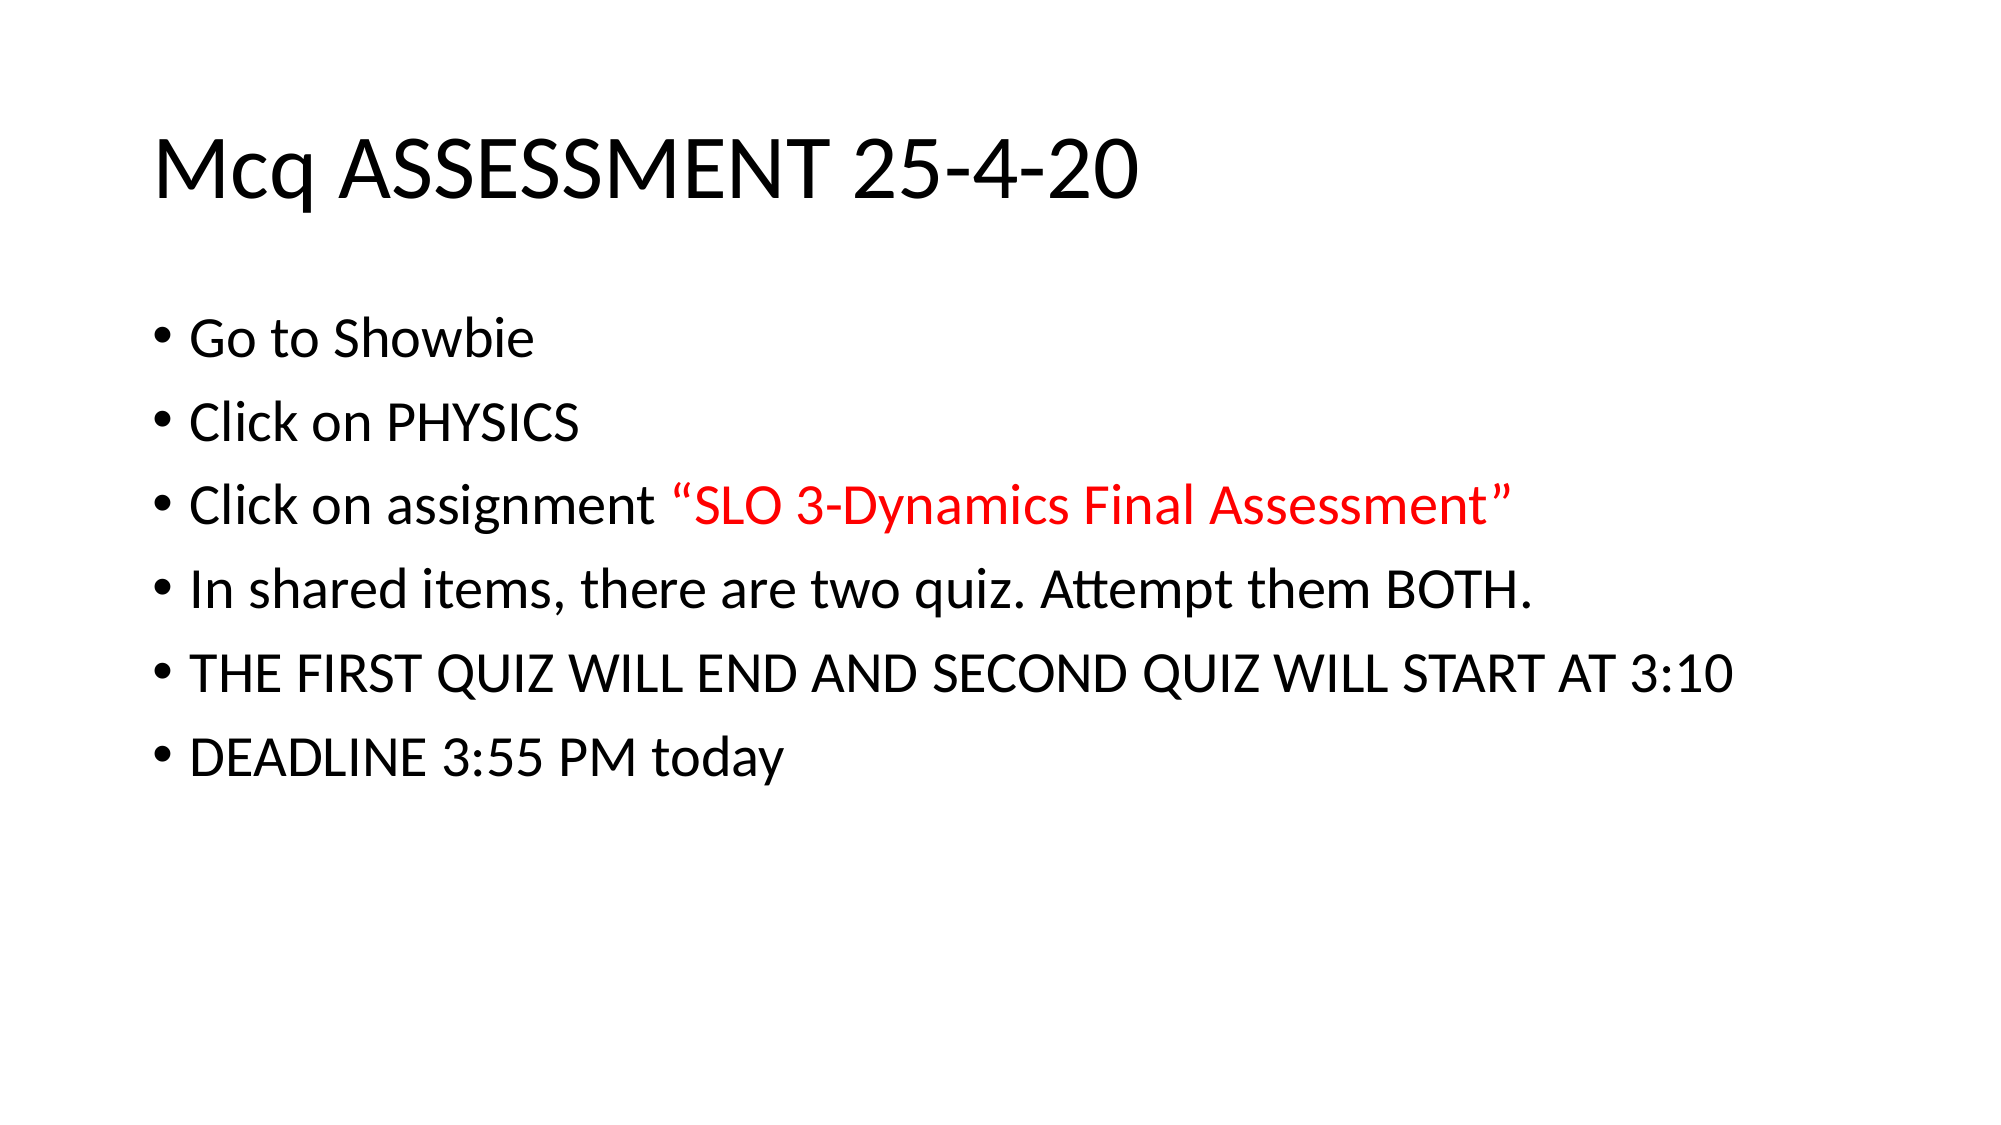

# Mcq ASSESSMENT 25-4-20
Go to Showbie
Click on PHYSICS
Click on assignment “SLO 3-Dynamics Final Assessment”
In shared items, there are two quiz. Attempt them BOTH.
THE FIRST QUIZ WILL END AND SECOND QUIZ WILL START AT 3:10
DEADLINE 3:55 PM today